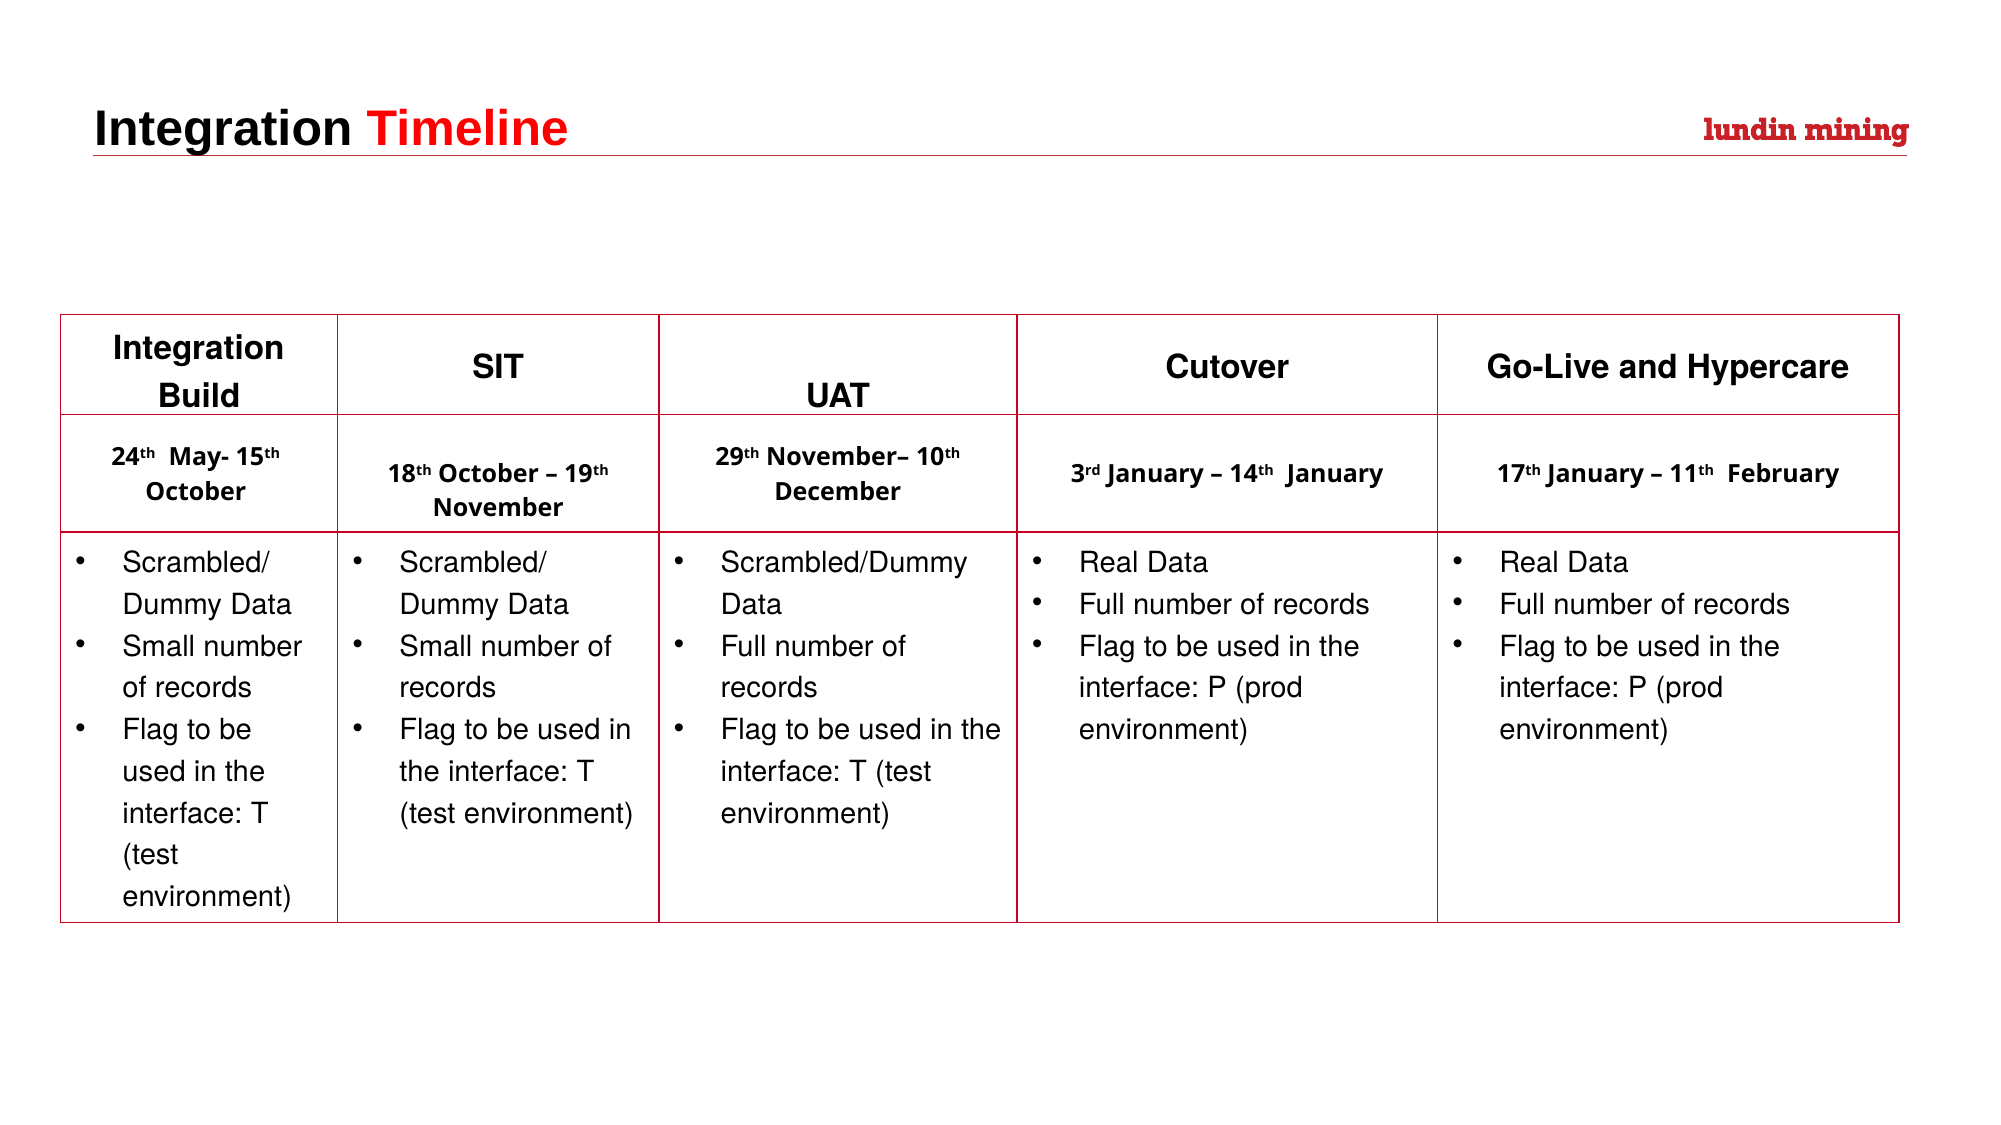

Integration Timeline
| Integration Build | SIT | UAT | Cutover | Go-Live and Hypercare |
| --- | --- | --- | --- | --- |
| 24th May- 15th October | 18th October – 19th November | 29th November– 10th December | 3rd January – 14th January | 17th January – 11th February |
| --- | --- | --- | --- | --- |
| Scrambled/Dummy Data Small number of records Flag to be used in the interface: T (test environment) | Scrambled/Dummy Data Small number of records Flag to be used in the interface: T (test environment) | Scrambled/Dummy Data Full number of records Flag to be used in the interface: T (test environment) | Real Data Full number of records Flag to be used in the interface: P (prod environment) | Real Data Full number of records Flag to be used in the interface: P (prod environment) |